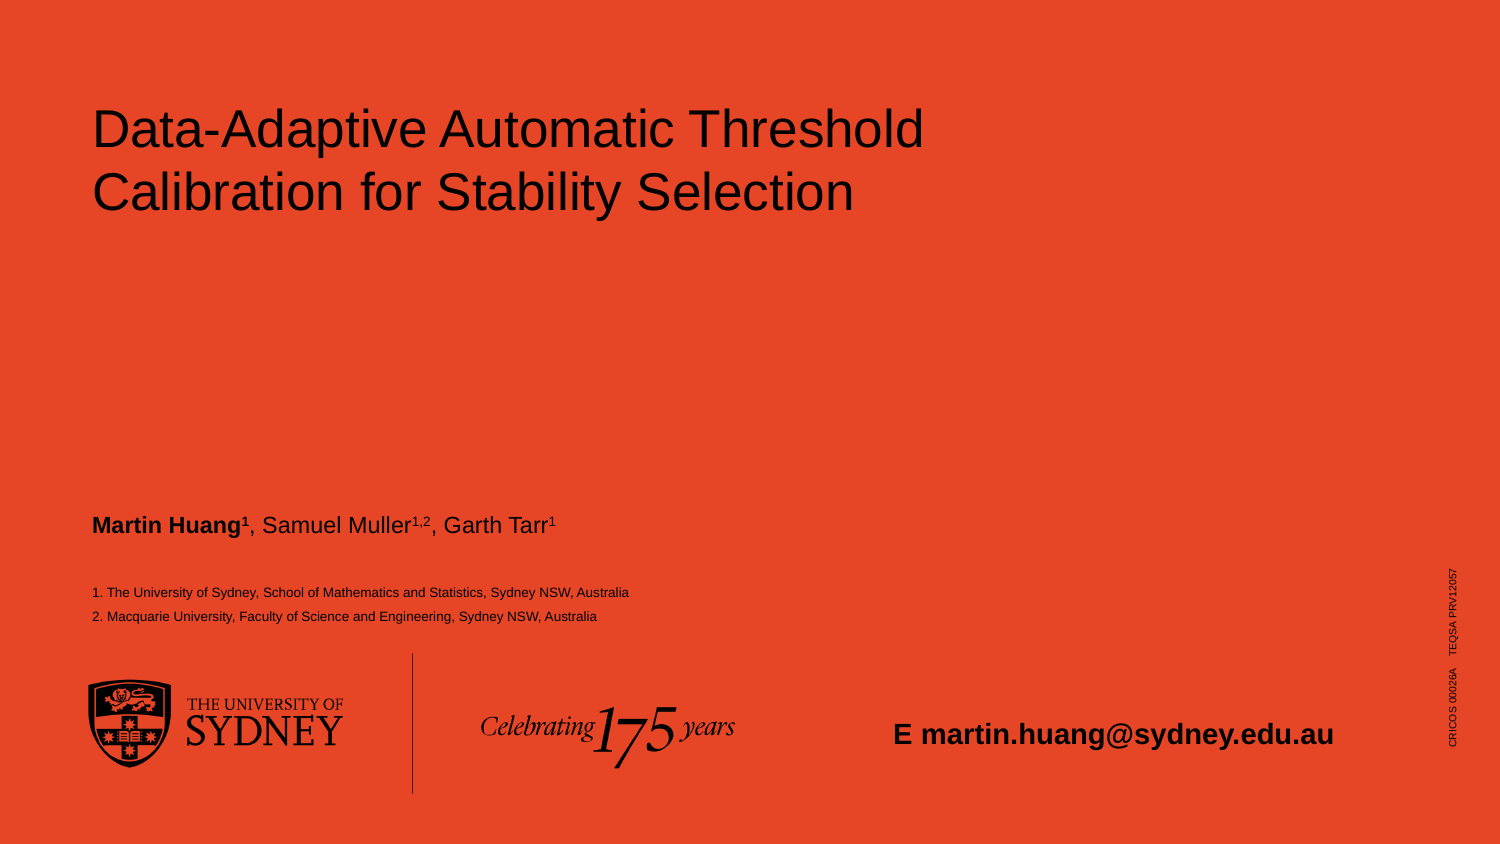

Data-Adaptive Automatic Threshold Calibration for Stability Selection
Martin Huang1, Samuel Muller1,2, Garth Tarr1

1. The University of Sydney, School of Mathematics and Statistics, Sydney NSW, Australia
2. Macquarie University, Faculty of Science and Engineering, Sydney NSW, Australia

E martin.huang@sydney.edu.au